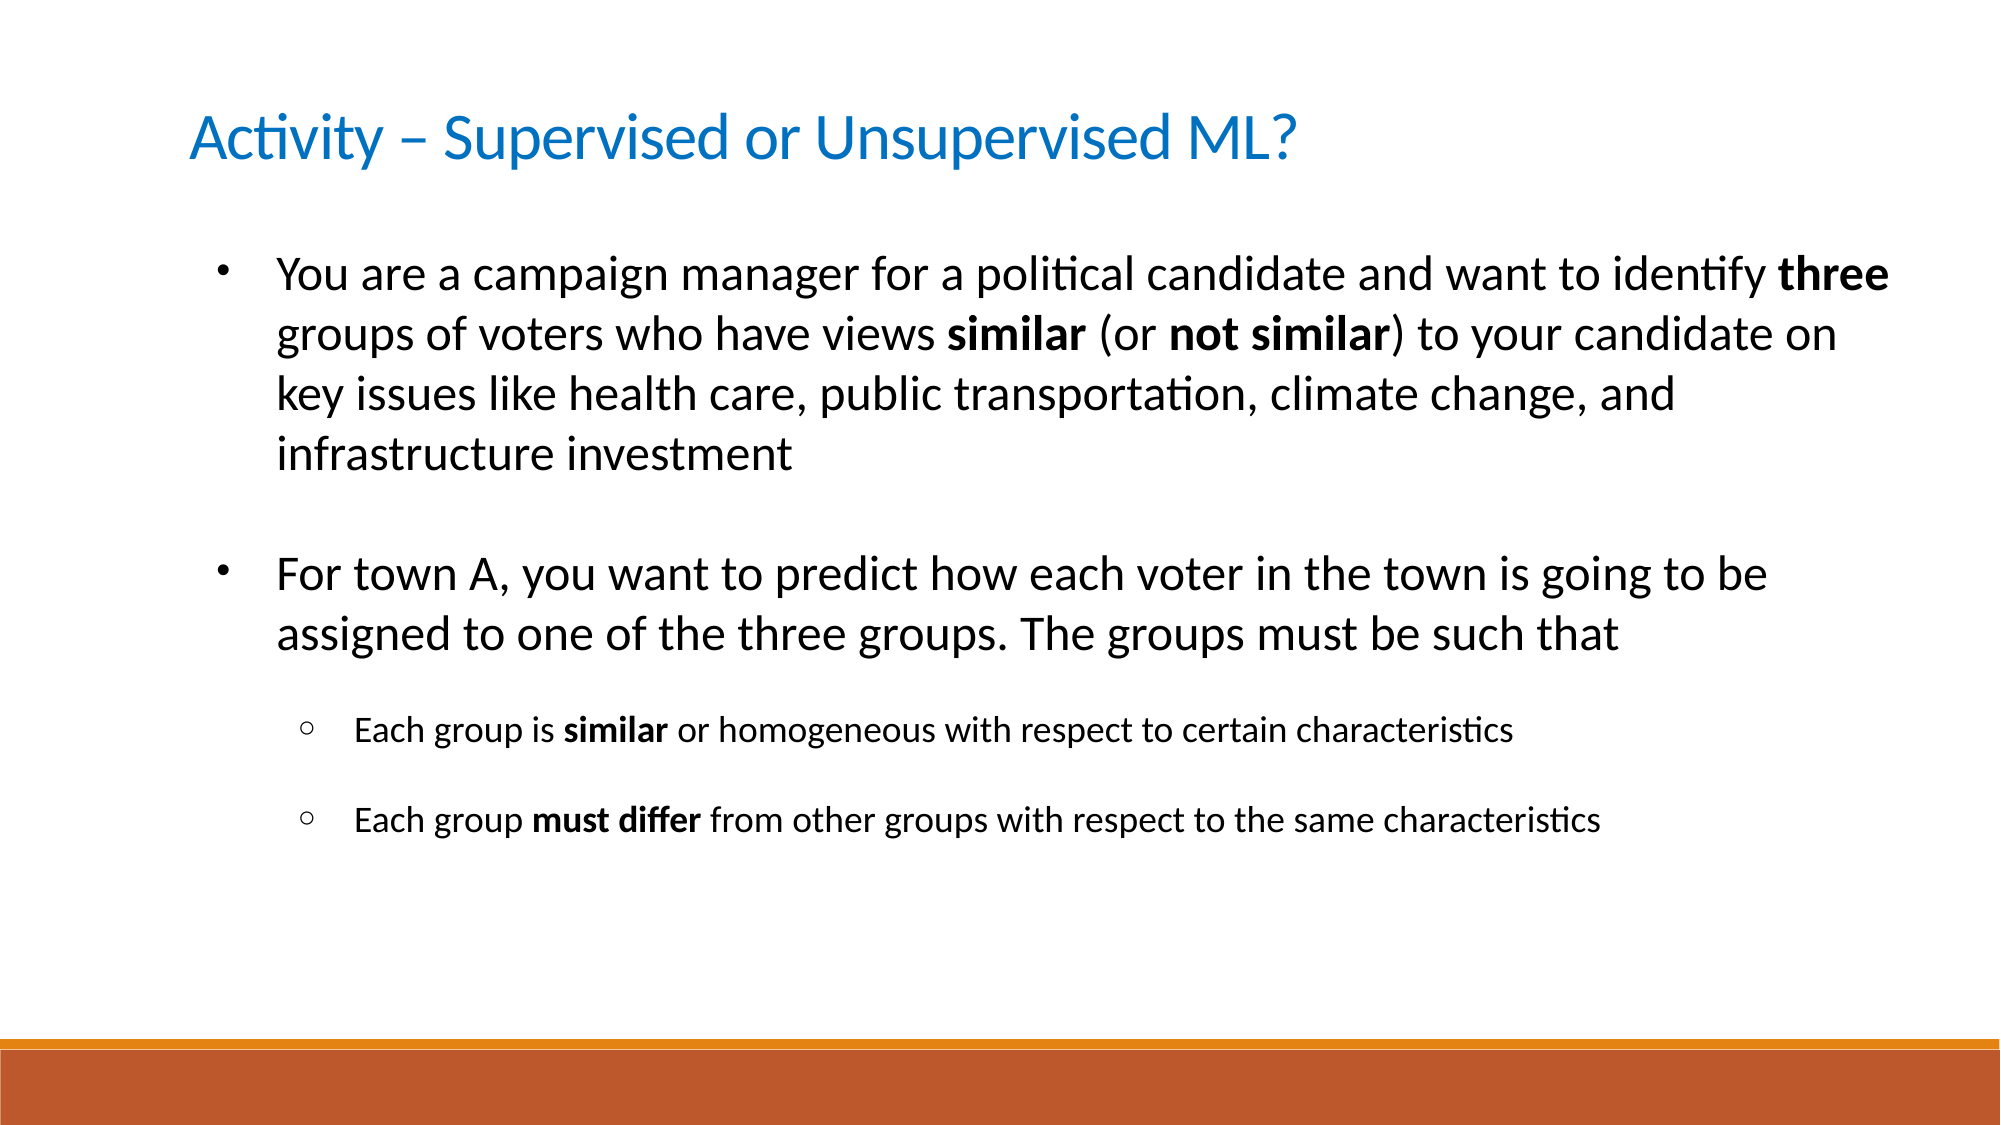

Activity – Supervised or Unsupervised ML?
You are a campaign manager for a political candidate and want to identify three groups of voters who have views similar (or not similar) to your candidate on key issues like health care, public transportation, climate change, and infrastructure investment

For town A, you want to predict how each voter in the town is going to be assigned to one of the three groups. The groups must be such that

Each group is similar or homogeneous with respect to certain characteristics

Each group must differ from other groups with respect to the same characteristics